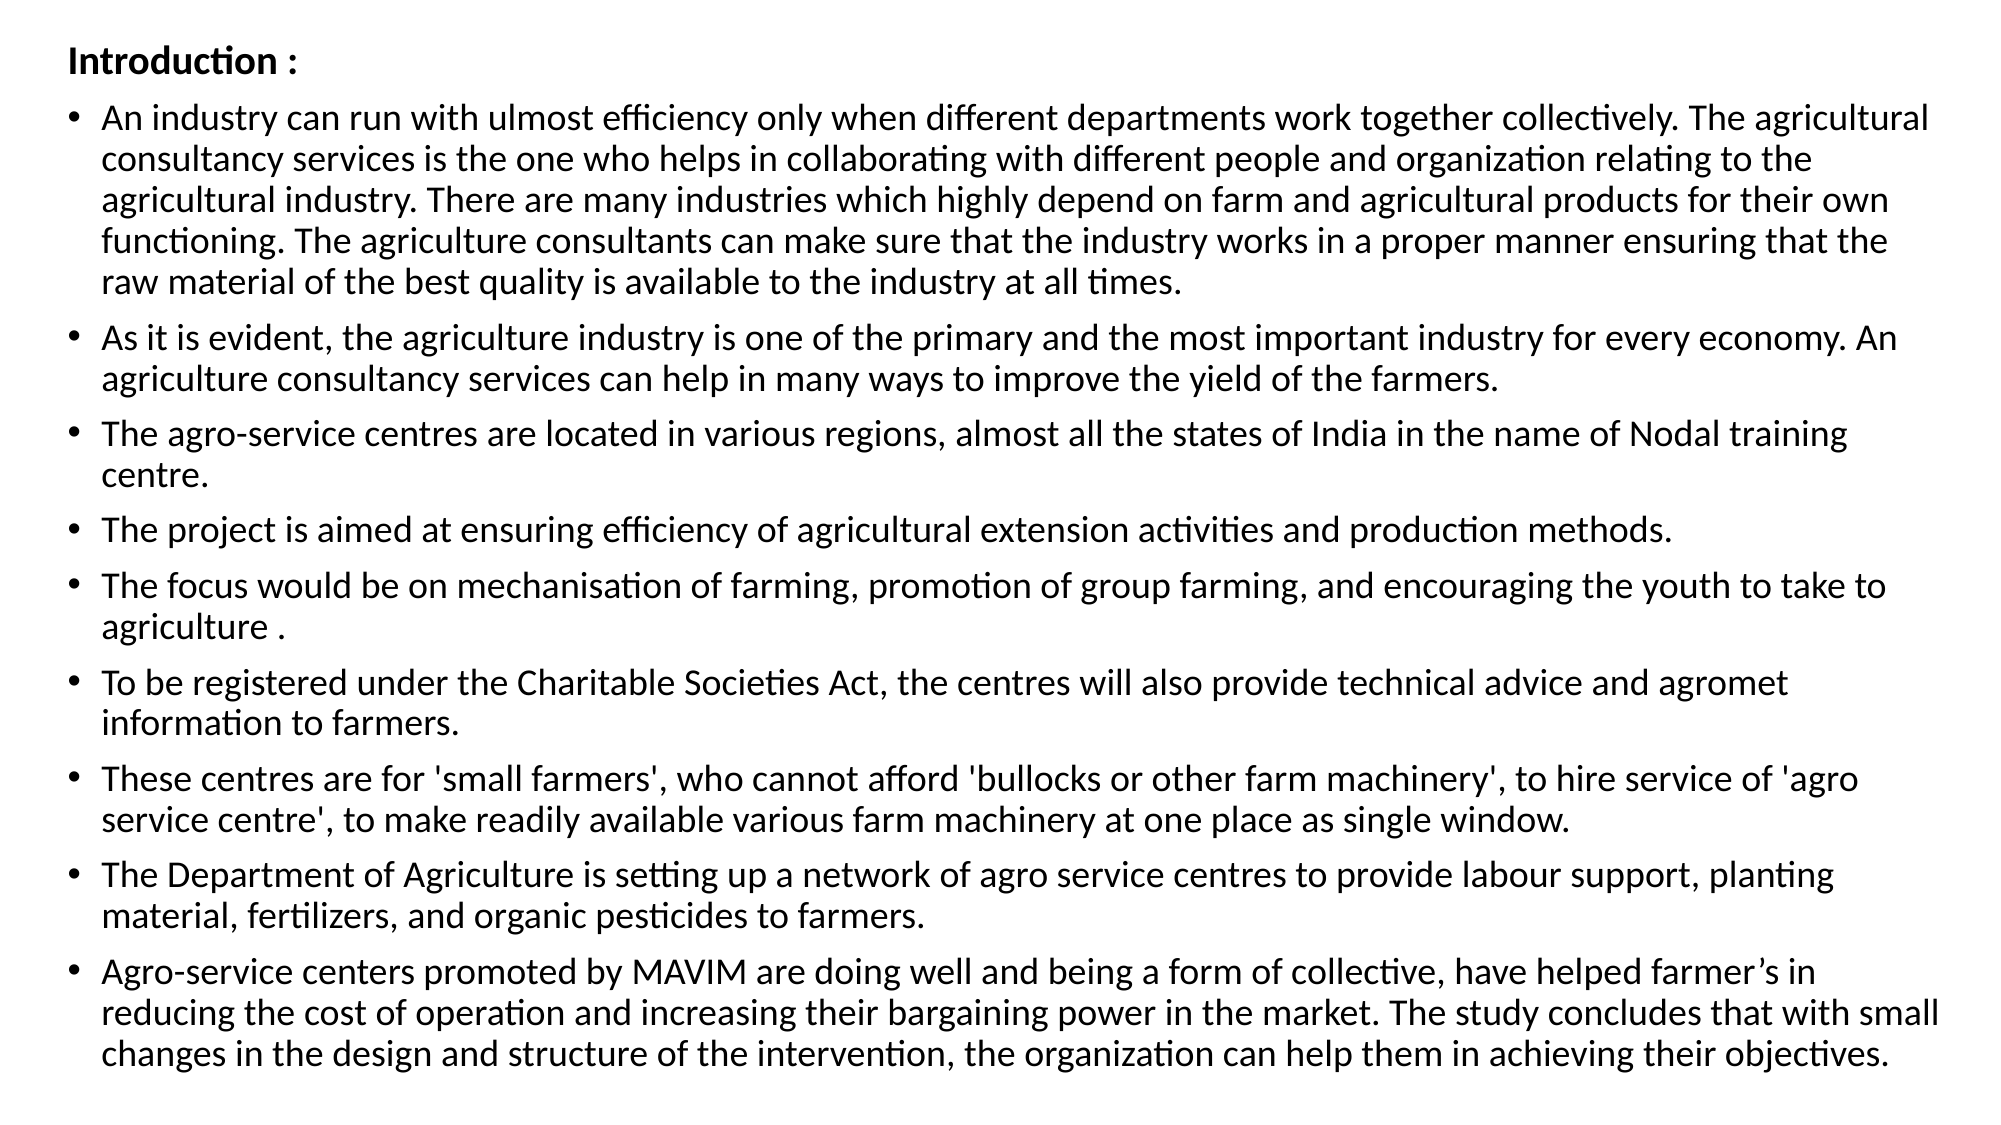

Introduction :
An industry can run with ulmost efficiency only when different departments work together collectively. The agricultural consultancy services is the one who helps in collaborating with different people and organization relating to the agricultural industry. There are many industries which highly depend on farm and agricultural products for their own functioning. The agriculture consultants can make sure that the industry works in a proper manner ensuring that the raw material of the best quality is available to the industry at all times.
As it is evident, the agriculture industry is one of the primary and the most important industry for every economy. An agriculture consultancy services can help in many ways to improve the yield of the farmers.
The agro-service centres are located in various regions, almost all the states of India in the name of Nodal training centre.
The project is aimed at ensuring efficiency of agricultural extension activities and production methods.
The focus would be on mechanisation of farming, promotion of group farming, and encouraging the youth to take to agriculture .
To be registered under the Charitable Societies Act, the centres will also provide technical advice and agromet information to farmers.
These centres are for 'small farmers', who cannot afford 'bullocks or other farm machinery', to hire service of 'agro service centre', to make readily available various farm machinery at one place as single window.
The Department of Agriculture is setting up a network of agro service centres to provide labour support, planting material, fertilizers, and organic pesticides to farmers.
Agro-service centers promoted by MAVIM are doing well and being a form of collective, have helped farmer’s in reducing the cost of operation and increasing their bargaining power in the market. The study concludes that with small changes in the design and structure of the intervention, the organization can help them in achieving their objectives.